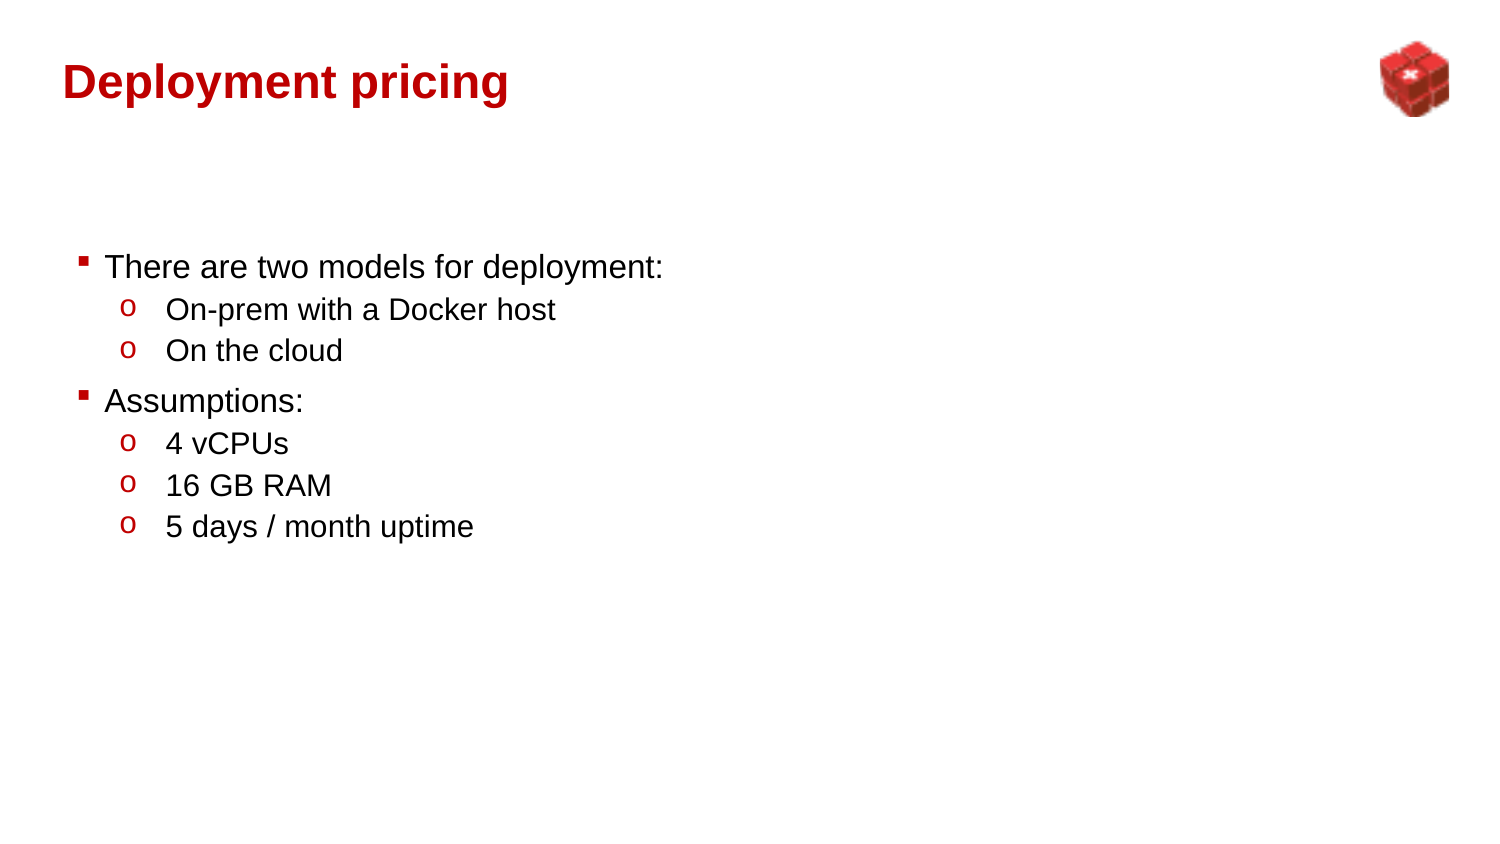

# Deployment pricing
There are two models for deployment:
On-prem with a Docker host
On the cloud
Assumptions:
4 vCPUs
16 GB RAM
5 days / month uptime